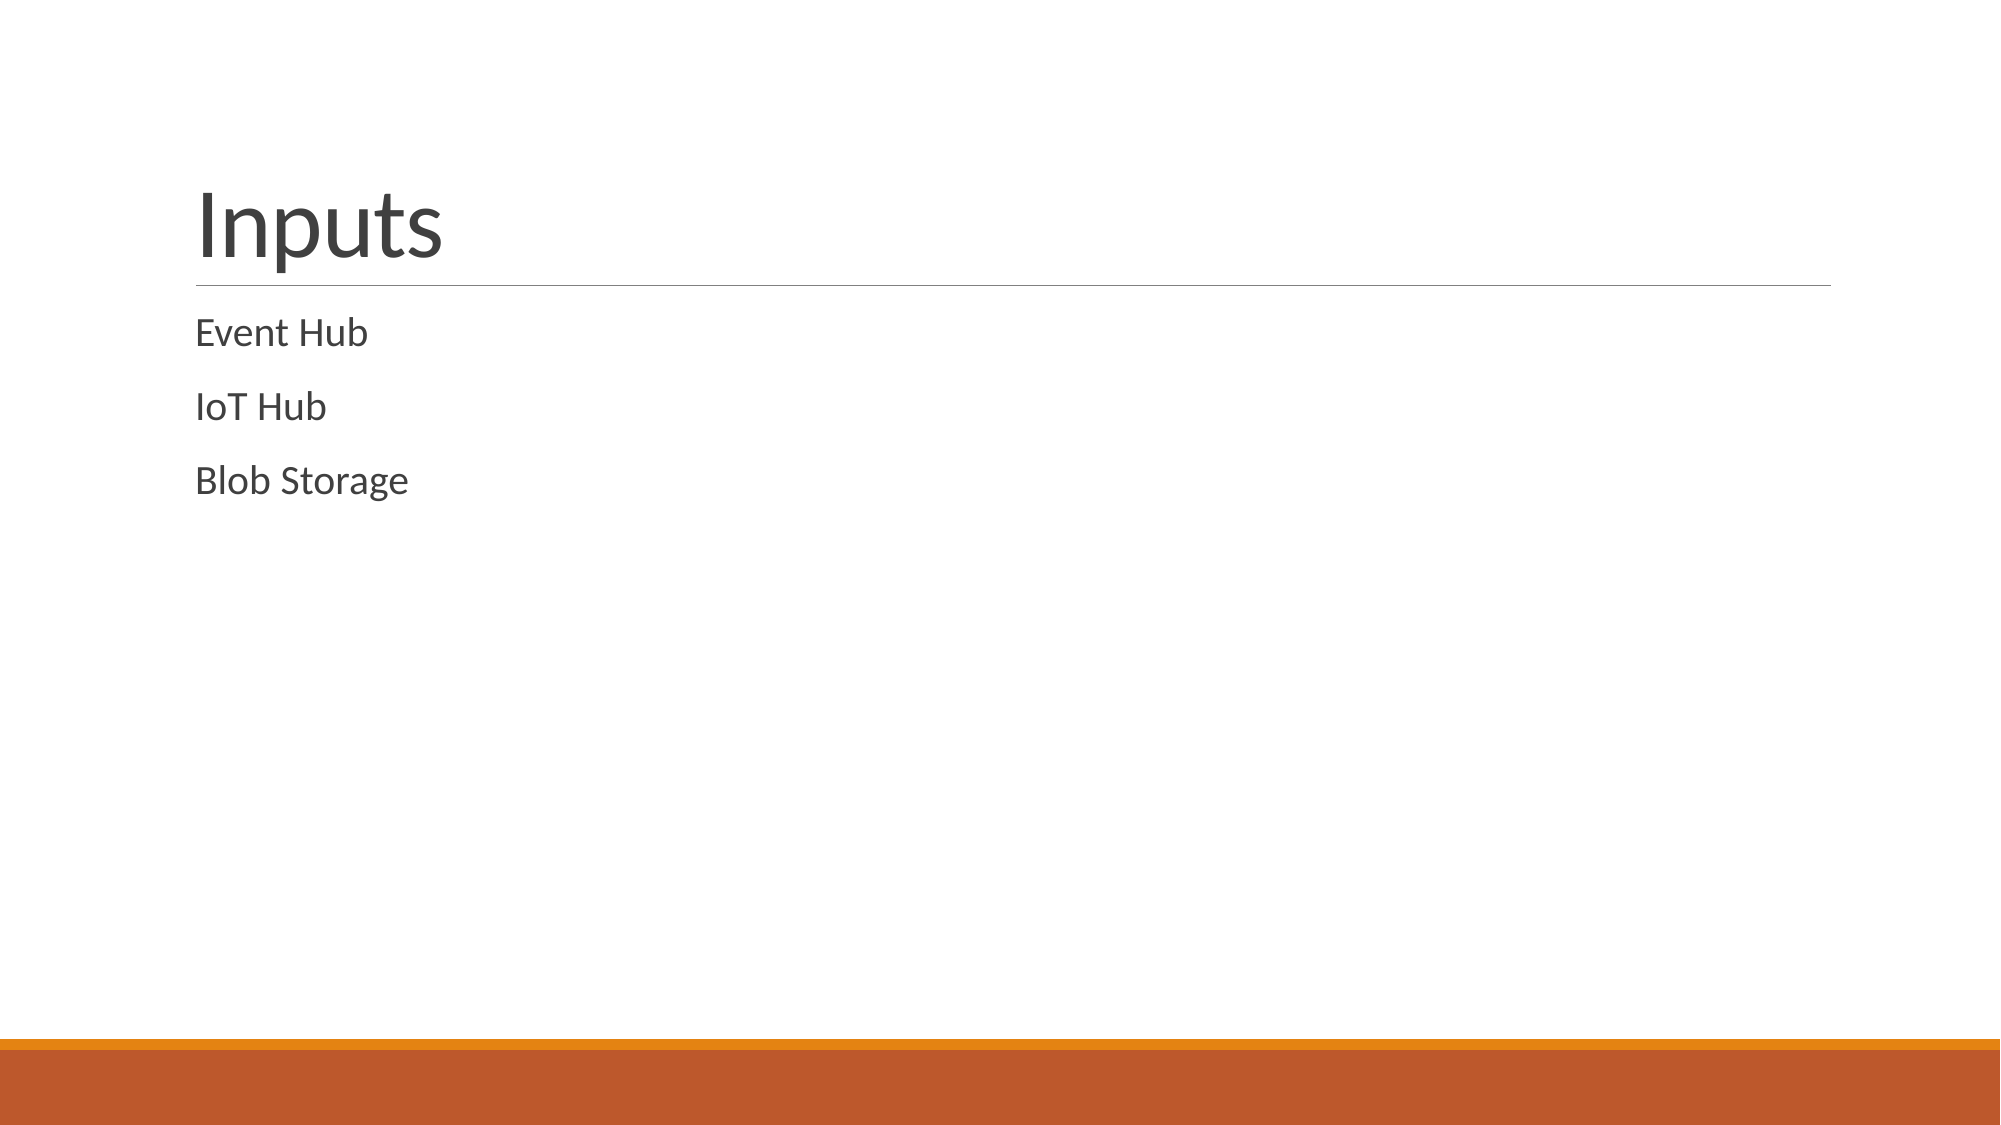

# Inputs
Event Hub
IoT Hub
Blob Storage